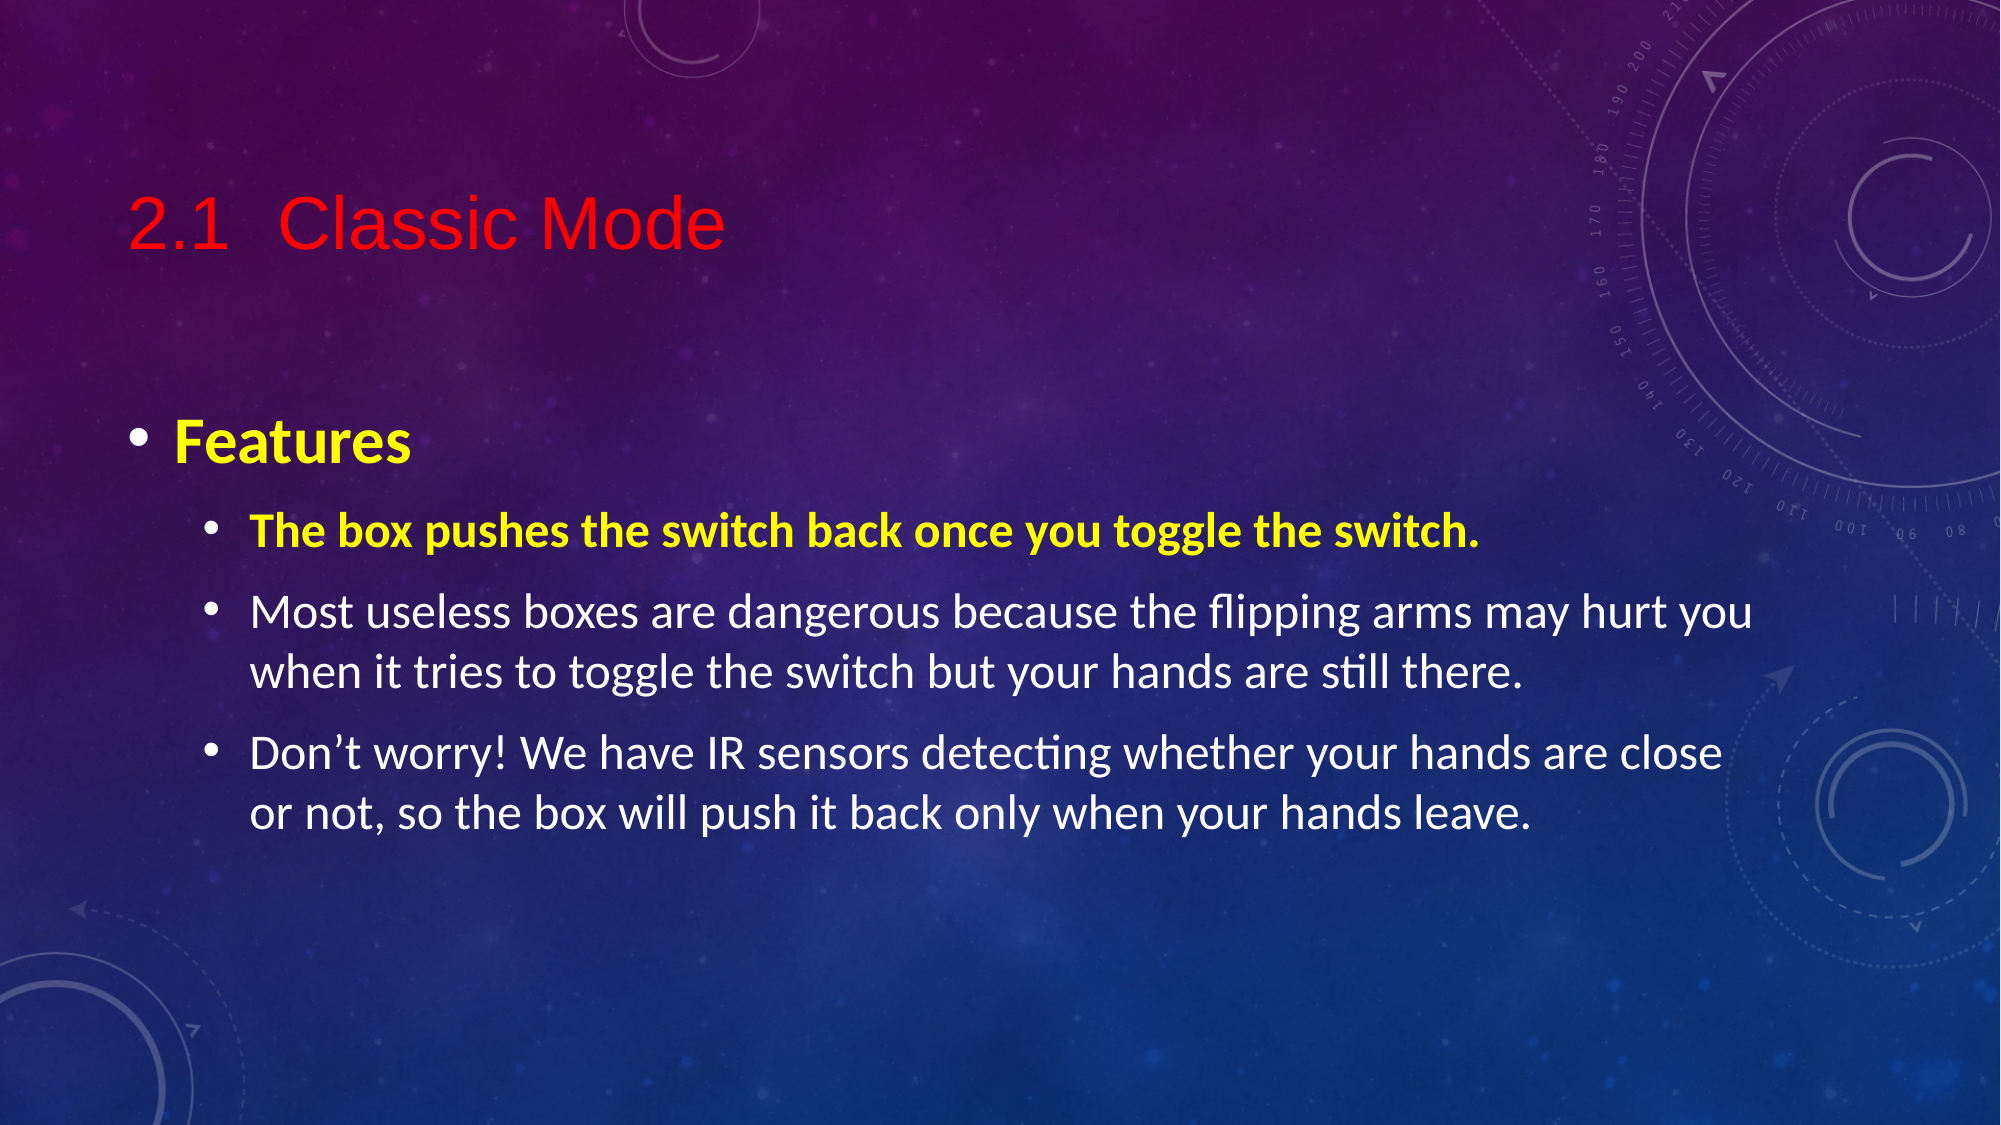

# 2.1	Classic Mode
Features
The box pushes the switch back once you toggle the switch.
Most useless boxes are dangerous because the flipping arms may hurt you when it tries to toggle the switch but your hands are still there.
Don’t worry! We have IR sensors detecting whether your hands are close or not, so the box will push it back only when your hands leave.